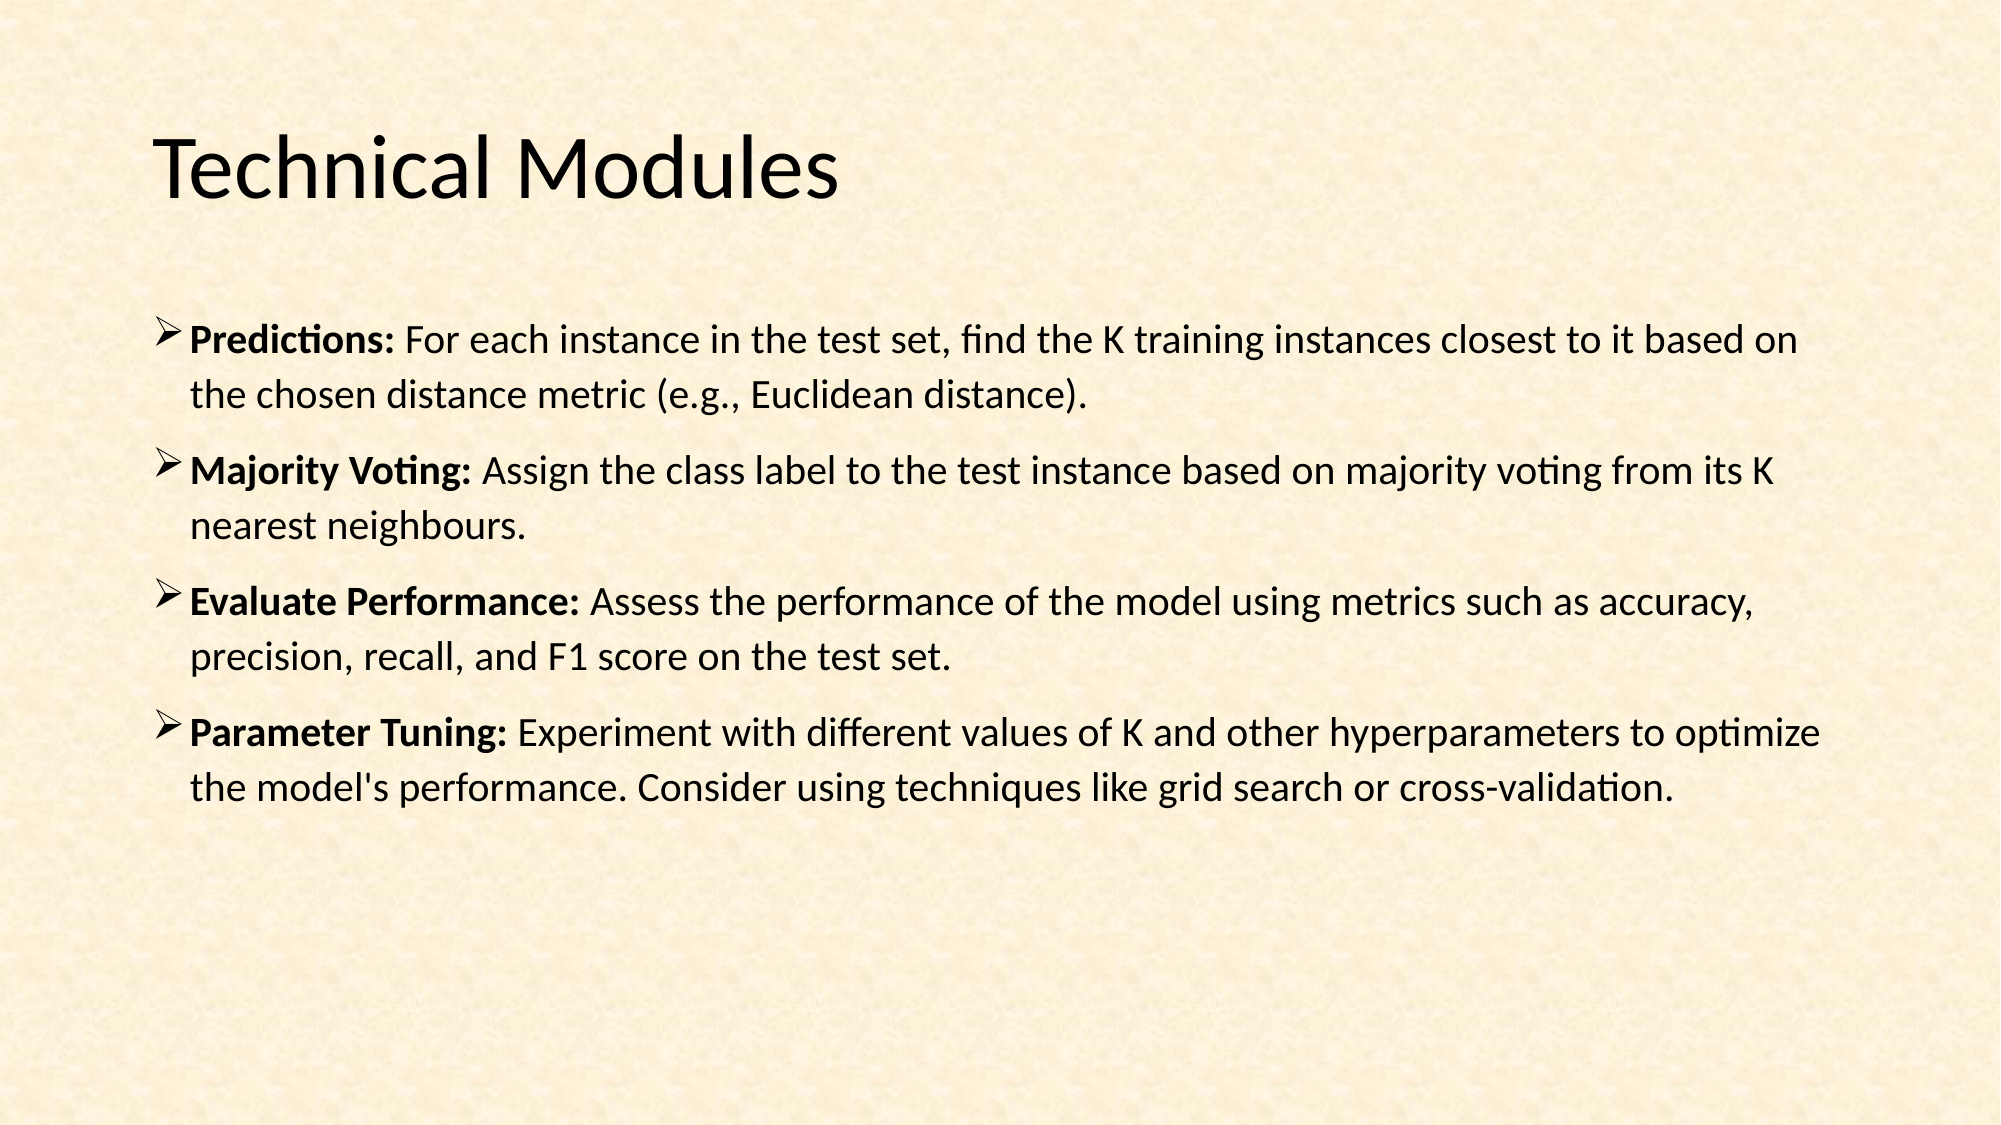

# Technical Modules
Predictions: For each instance in the test set, find the K training instances closest to it based on the chosen distance metric (e.g., Euclidean distance).
Majority Voting: Assign the class label to the test instance based on majority voting from its K nearest neighbours.
Evaluate Performance: Assess the performance of the model using metrics such as accuracy, precision, recall, and F1 score on the test set.
Parameter Tuning: Experiment with different values of K and other hyperparameters to optimize the model's performance. Consider using techniques like grid search or cross-validation.